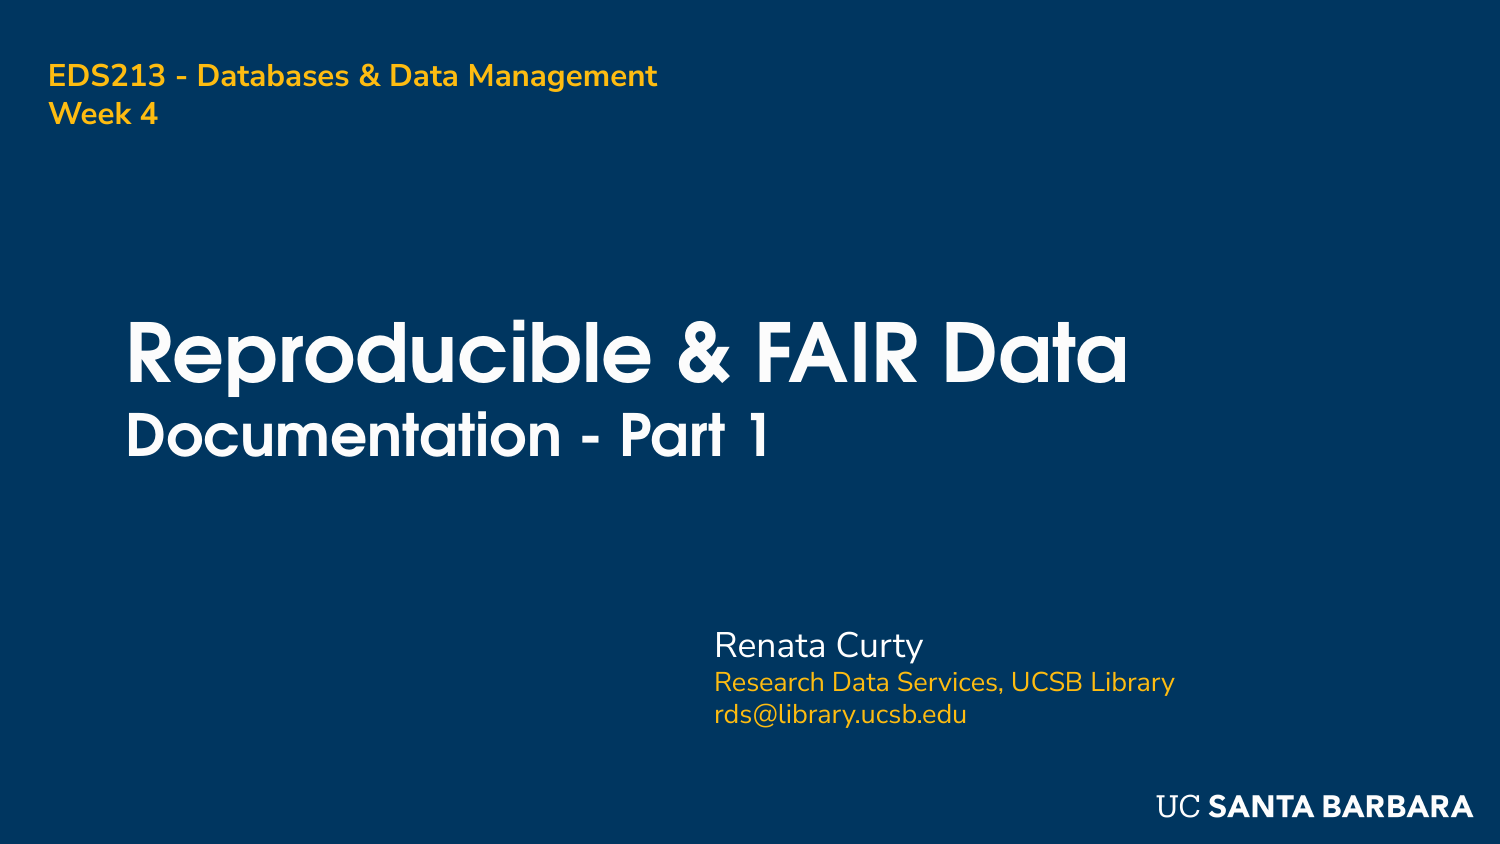

EDS213 - Databases & Data Management
Week 4

# Reproducible & FAIR Data
Documentation - Part 1
Renata Curty
Research Data Services, UCSB Library
rds@library.ucsb.edu